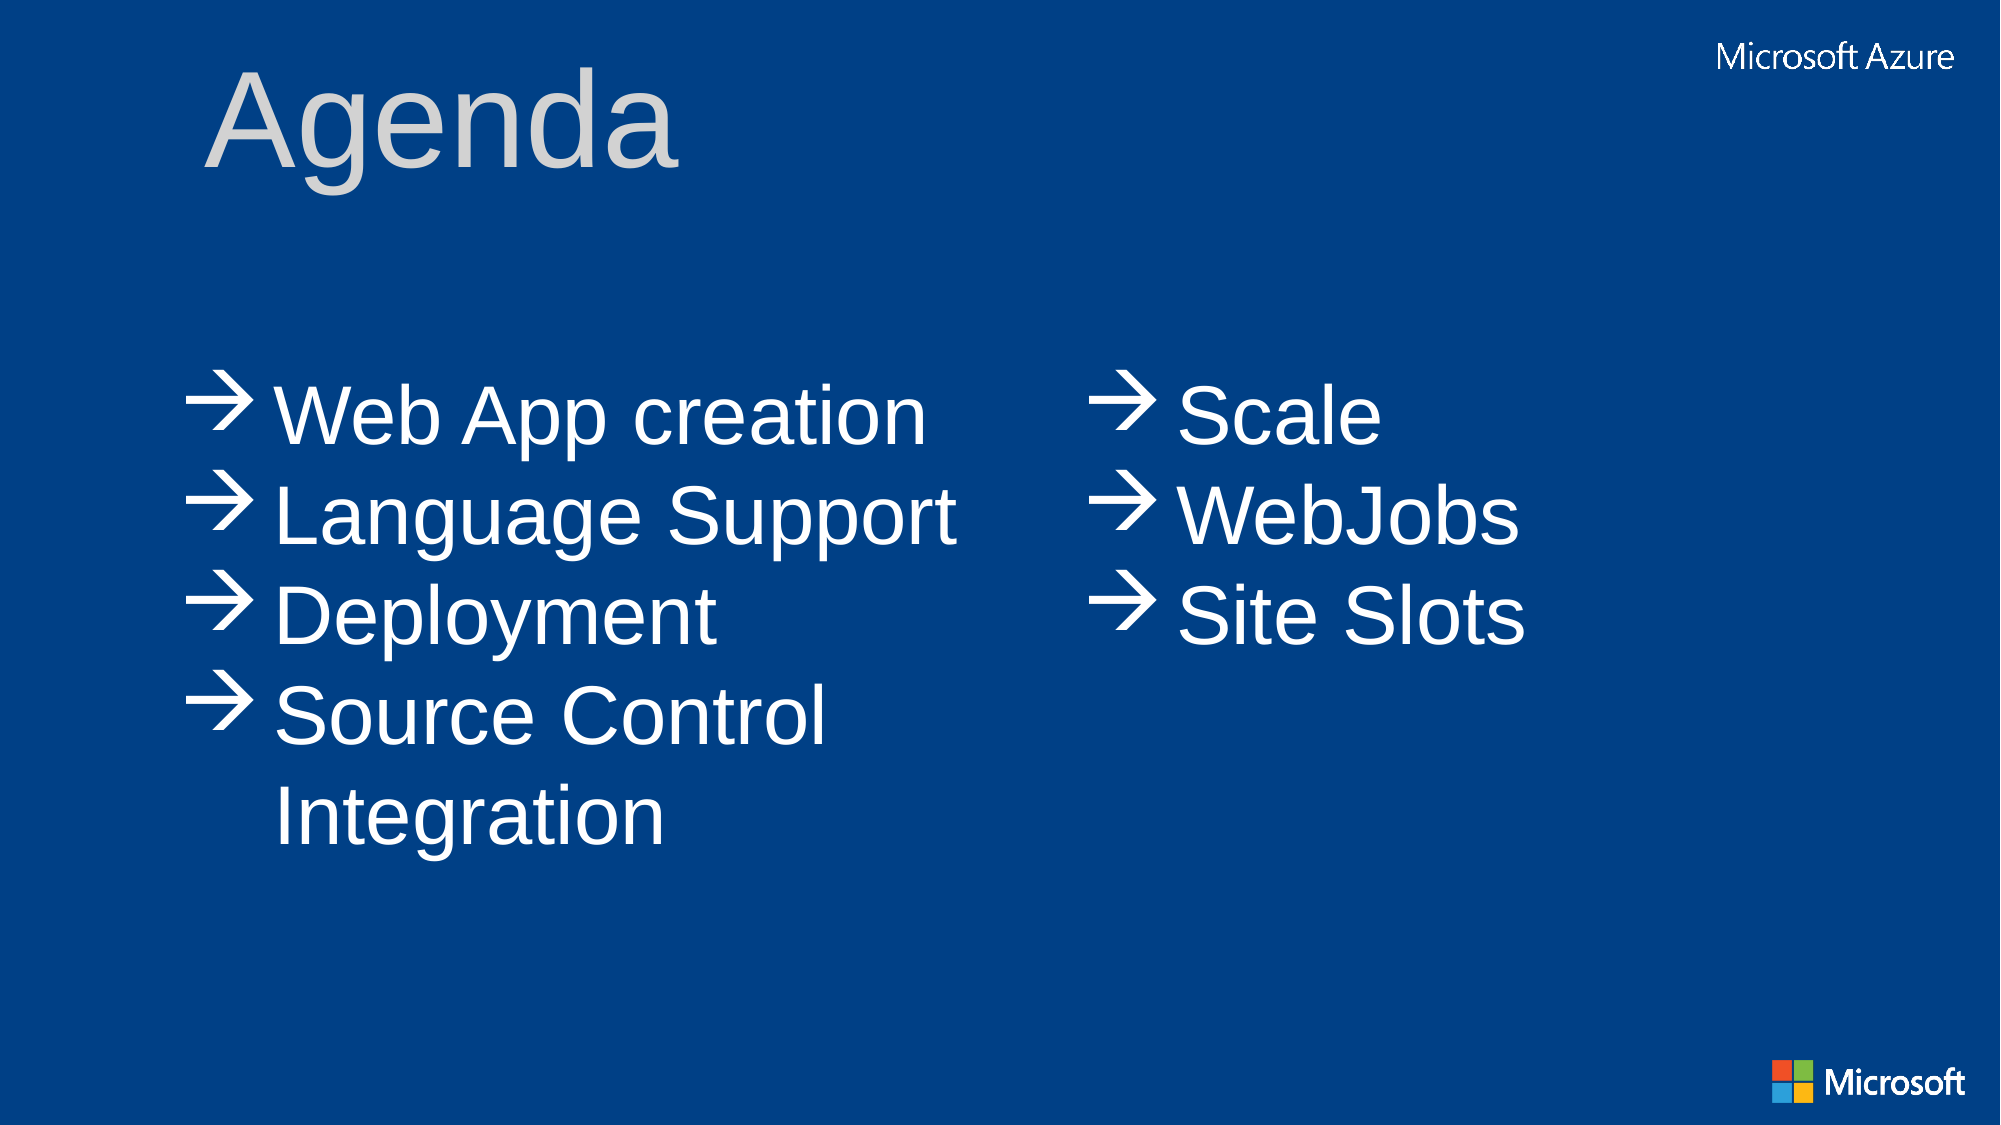

Agenda
Web App creation
Language Support
Deployment
Source Control Integration
Scale
WebJobs
Site Slots